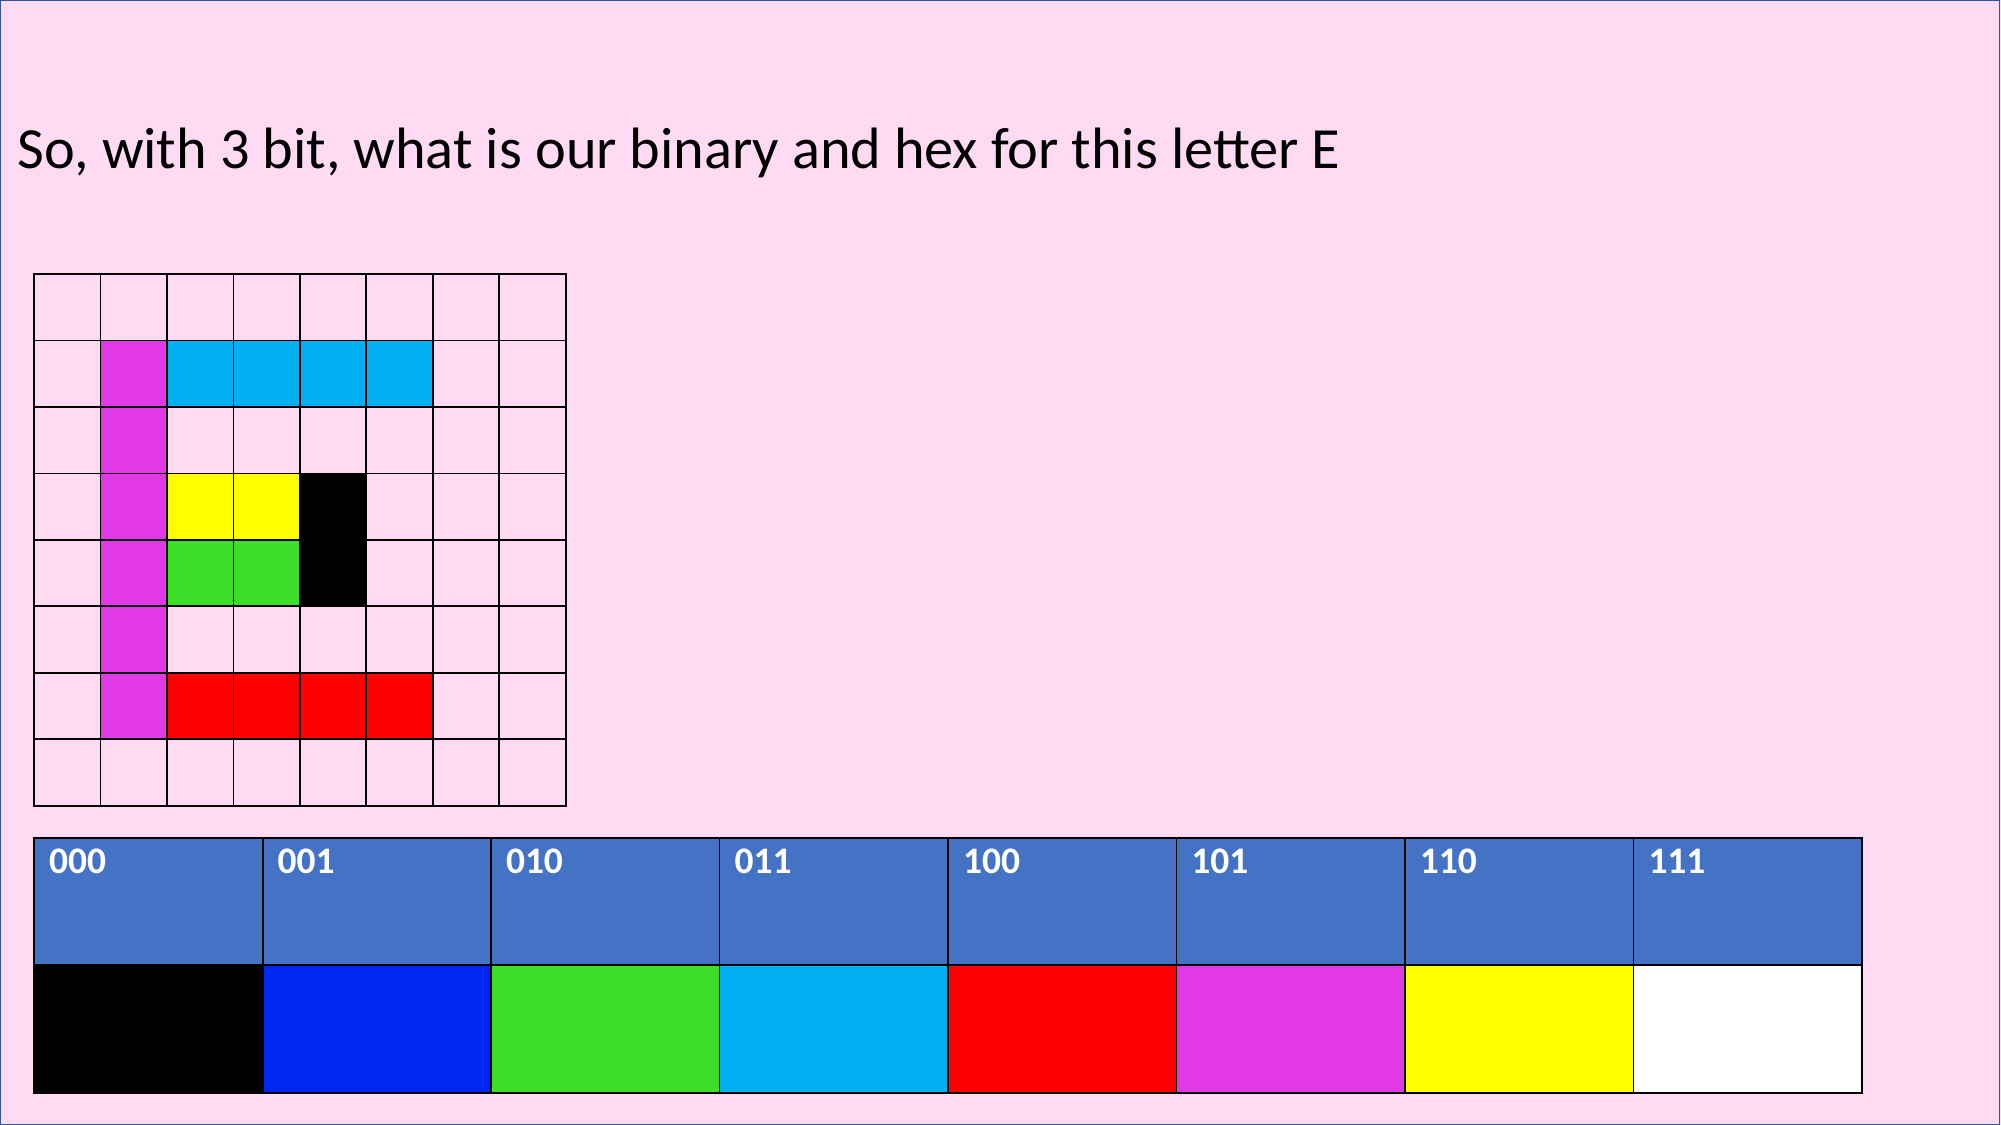

#
So, with 3 bit, what is our binary and hex for this letter E
|  |  |  |  |  |  |  |  |
| --- | --- | --- | --- | --- | --- | --- | --- |
|  |  |  |  |  |  |  |  |
|  |  |  |  |  |  |  |  |
|  |  |  |  |  |  |  |  |
|  |  |  |  |  |  |  |  |
|  |  |  |  |  |  |  |  |
|  |  |  |  |  |  |  |  |
|  |  |  |  |  |  |  |  |
| 000 | 001 | 010 | 011 | 100 | 101 | 110 | 111 |
| --- | --- | --- | --- | --- | --- | --- | --- |
|  |  |  |  |  |  |  |  |